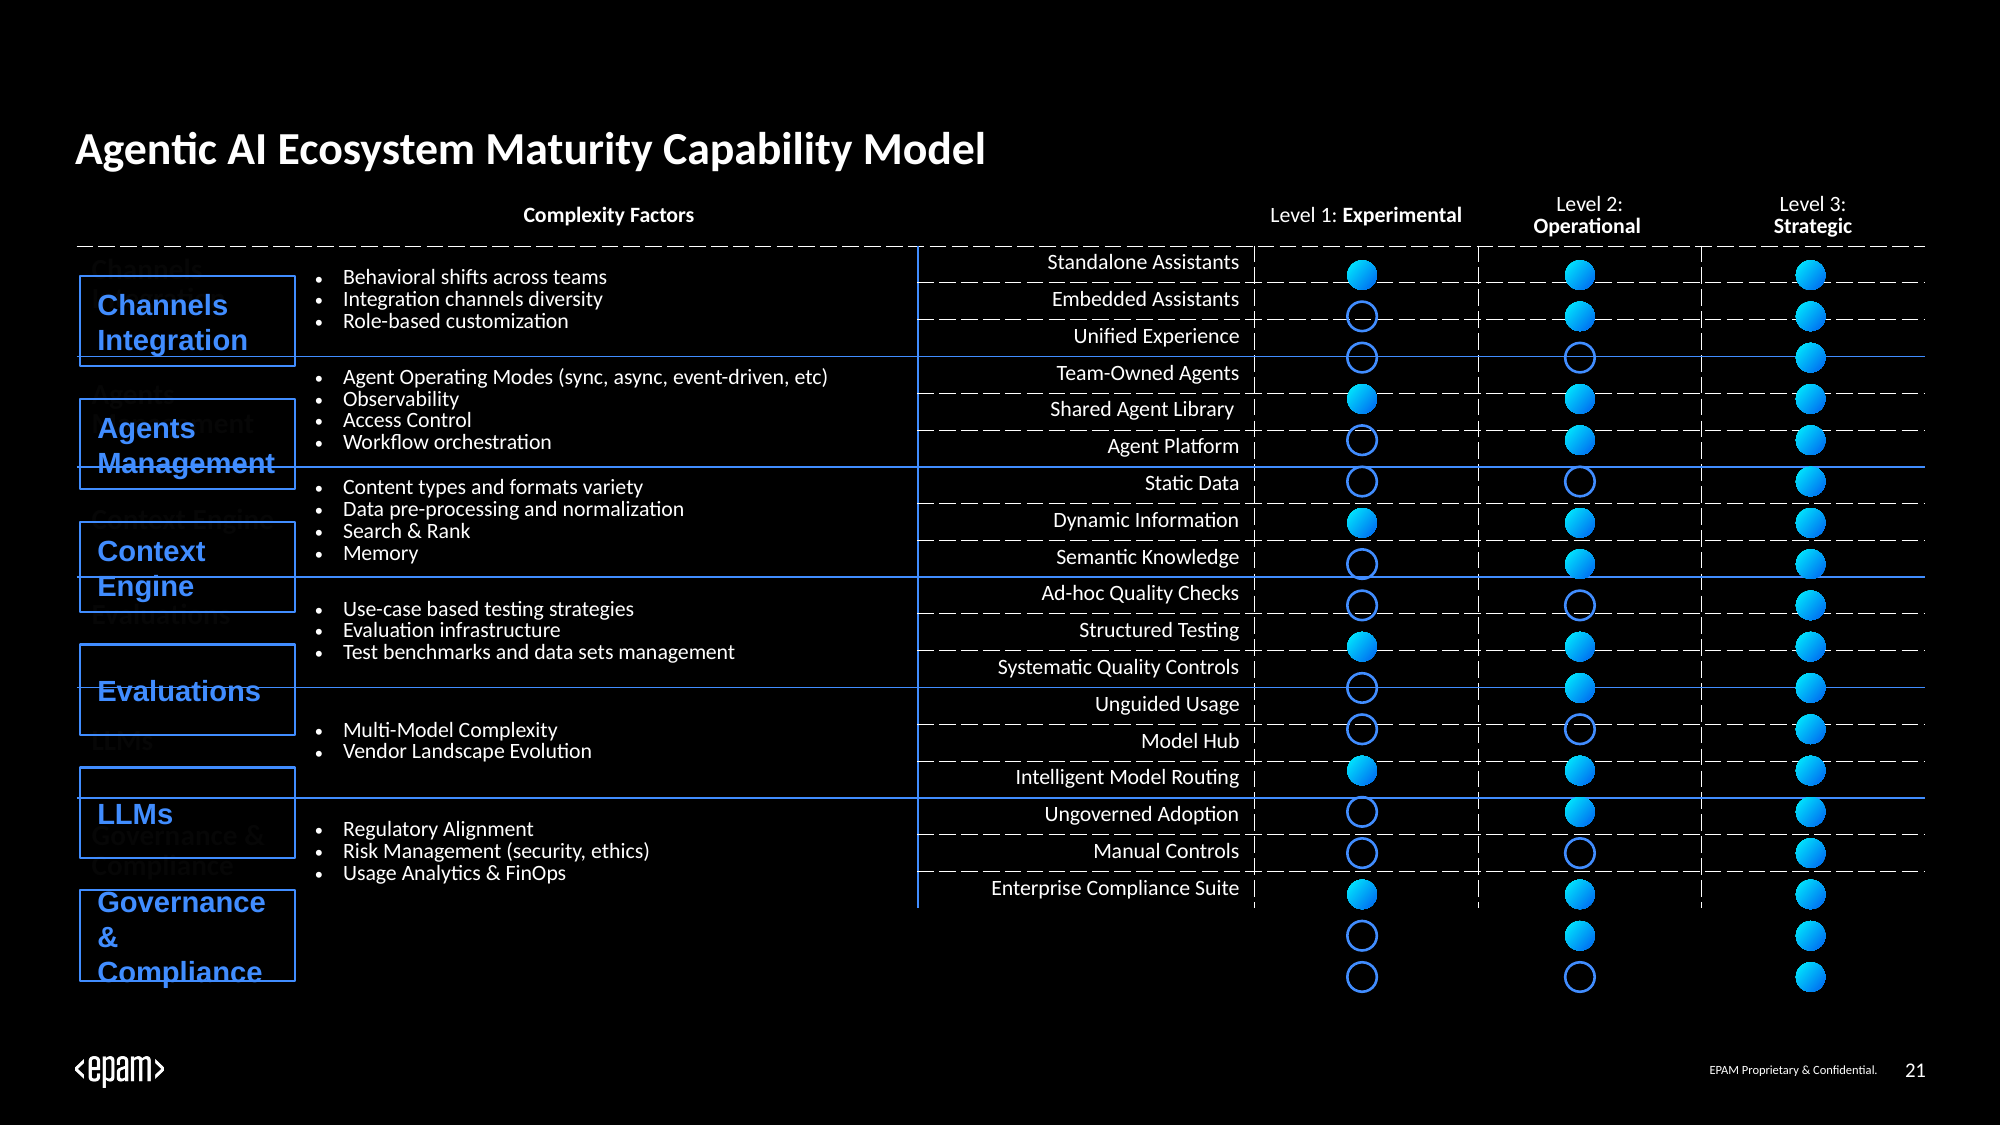

# Agentic AI Ecosystem Maturity Capability Model
|  | Complexity Factors |  | Level 1: Experimental | Level 2: Operational | Level 3: Strategic |
| --- | --- | --- | --- | --- | --- |
| Channels Integration | Behavioral shifts across teams Integration channels diversity Role-based customization | Standalone Assistants |  |  |  |
|  |  | Embedded Assistants |  |  |  |
|  |  | Unified Experience |  |  |  |
| Agents Management | Agent Operating Modes (sync, async, event-driven, etc) Observability Access Control Workflow orchestration | Team-Owned Agents |  |  |  |
|  |  | Shared Agent Library |  |  |  |
|  |  | Agent Platform |  |  |  |
| Context Engine | Content types and formats variety Data pre-processing and normalization Search & Rank Memory | Static Data |  |  |  |
|  |  | Dynamic Information |  |  |  |
|  |  | Semantic Knowledge |  |  |  |
| Evaluations | Use-case based testing strategies Evaluation infrastructure Test benchmarks and data sets management | Ad-hoc Quality Checks |  |  |  |
|  |  | Structured Testing |  |  |  |
|  |  | Systematic Quality Controls |  |  |  |
| LLMs | Multi-Model Complexity Vendor Landscape Evolution | Unguided Usage |  |  |  |
|  |  | Model Hub |  |  |  |
|  |  | Intelligent Model Routing |  |  |  |
| Governance & Compliance | Regulatory Alignment Risk Management (security, ethics) Usage Analytics & FinOps | Ungoverned Adoption |  |  |  |
|  |  | Manual Controls |  |  |  |
|  |  | Enterprise Compliance Suite |  |  |  |

Channels
Integration
Agents
Management
Context
Engine
Evaluations
LLMs
Governance
& Compliance